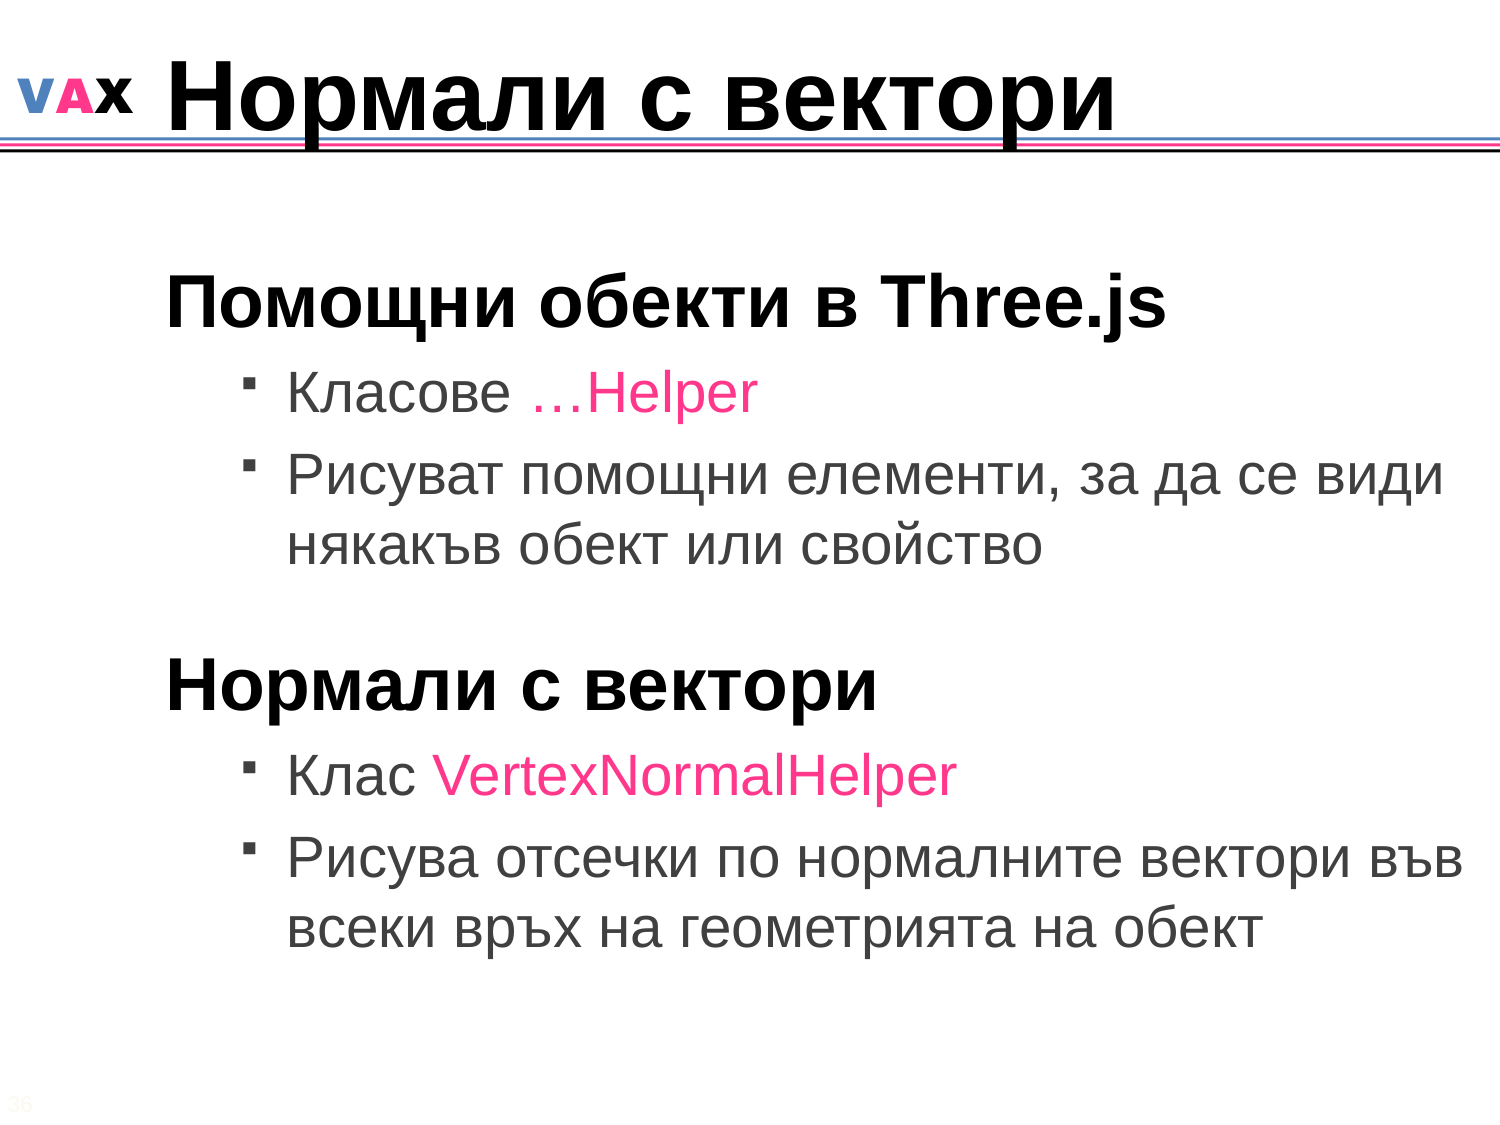

# Нормали с вектори
Помощни обекти в Three.js
Класове …Helper
Рисуват помощни елементи, за да се види някакъв обект или свойство
Нормали с вектори
Клас VertexNormalHelper
Рисува отсечки по нормалните вектори във всеки връх на геометрията на обект